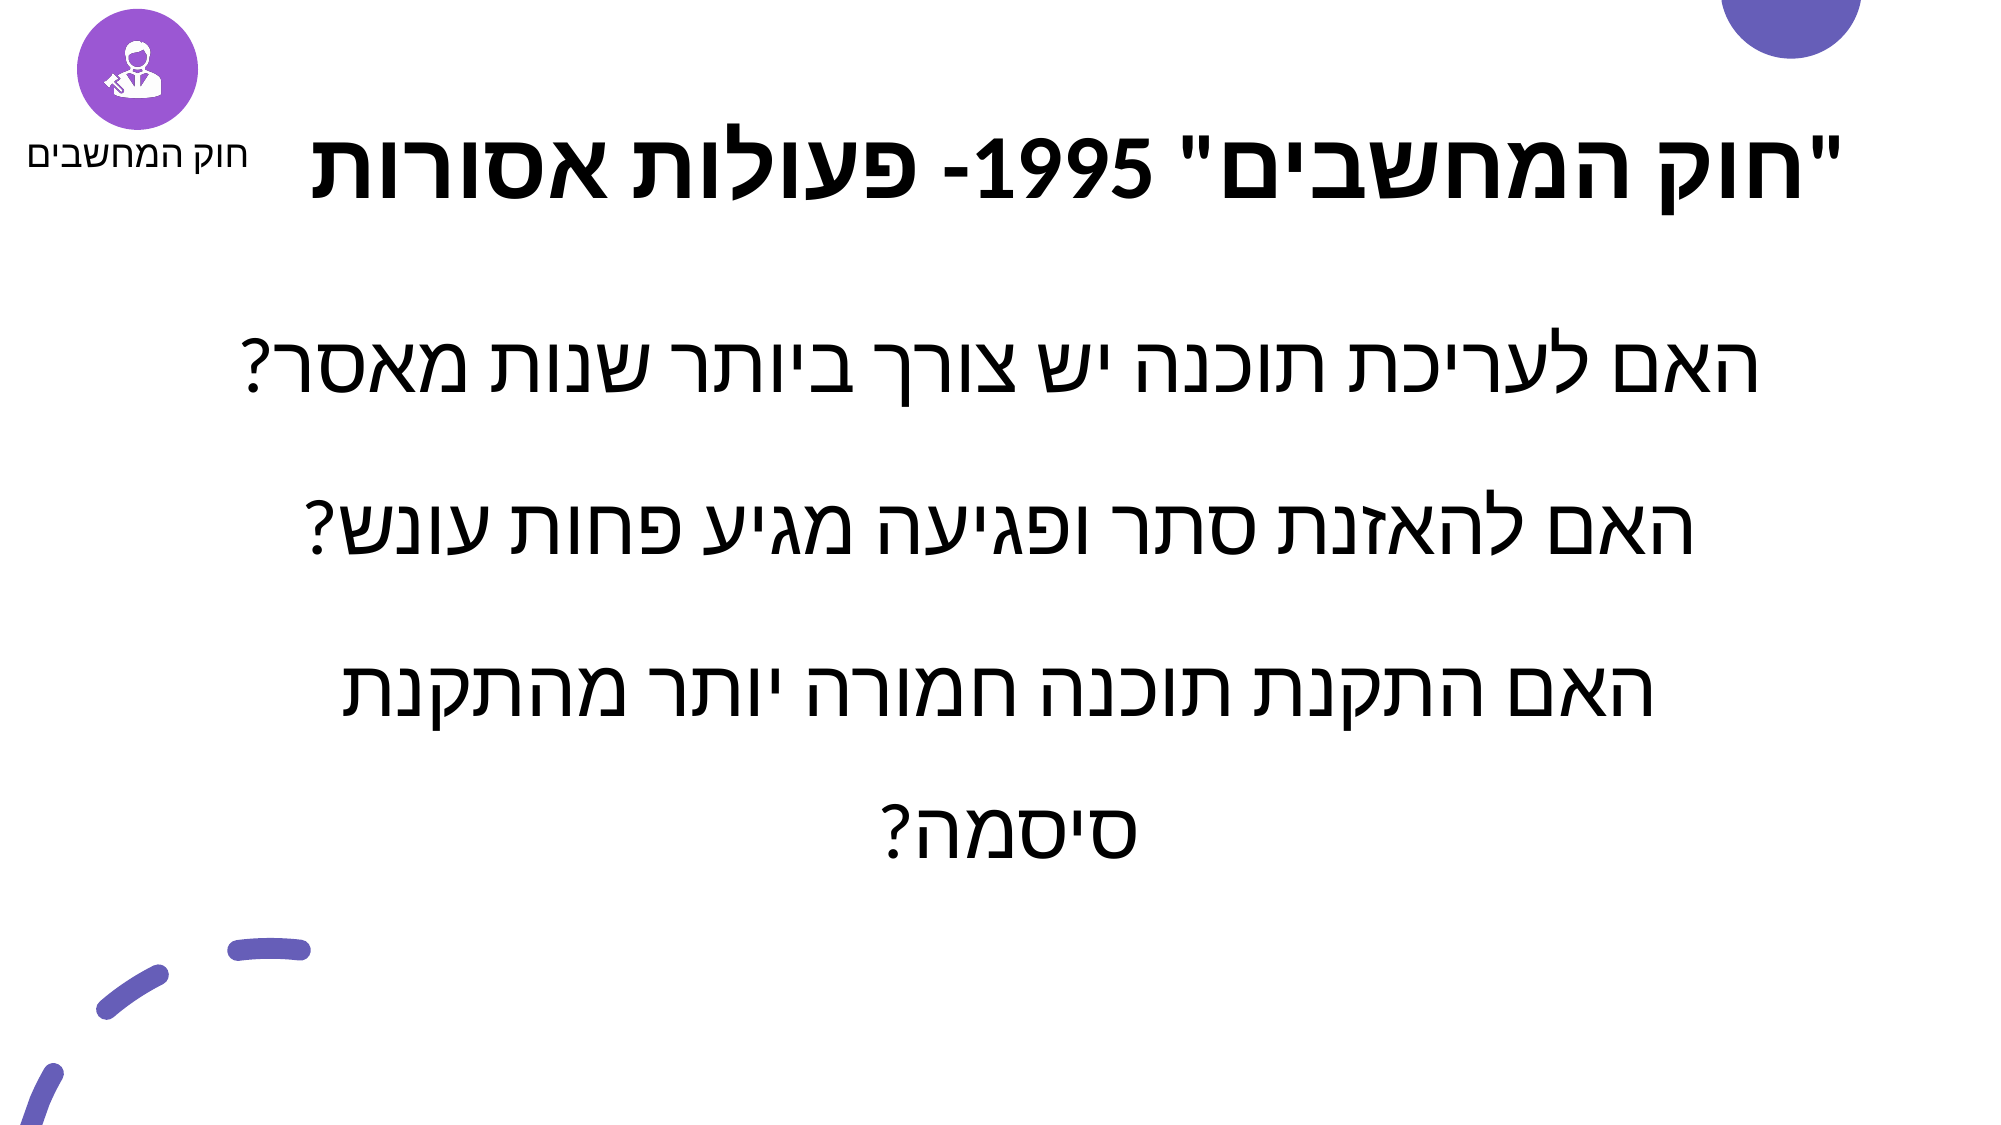

חוק המחשבים
# "חוק המחשבים" 1995- פעולות אסורות
האם לעריכת תוכנה יש צורך ביותר שנות מאסר?
האם להאזנת סתר ופגיעה מגיע פחות עונש?
האם התקנת תוכנה חמורה יותר מהתקנת סיסמה?